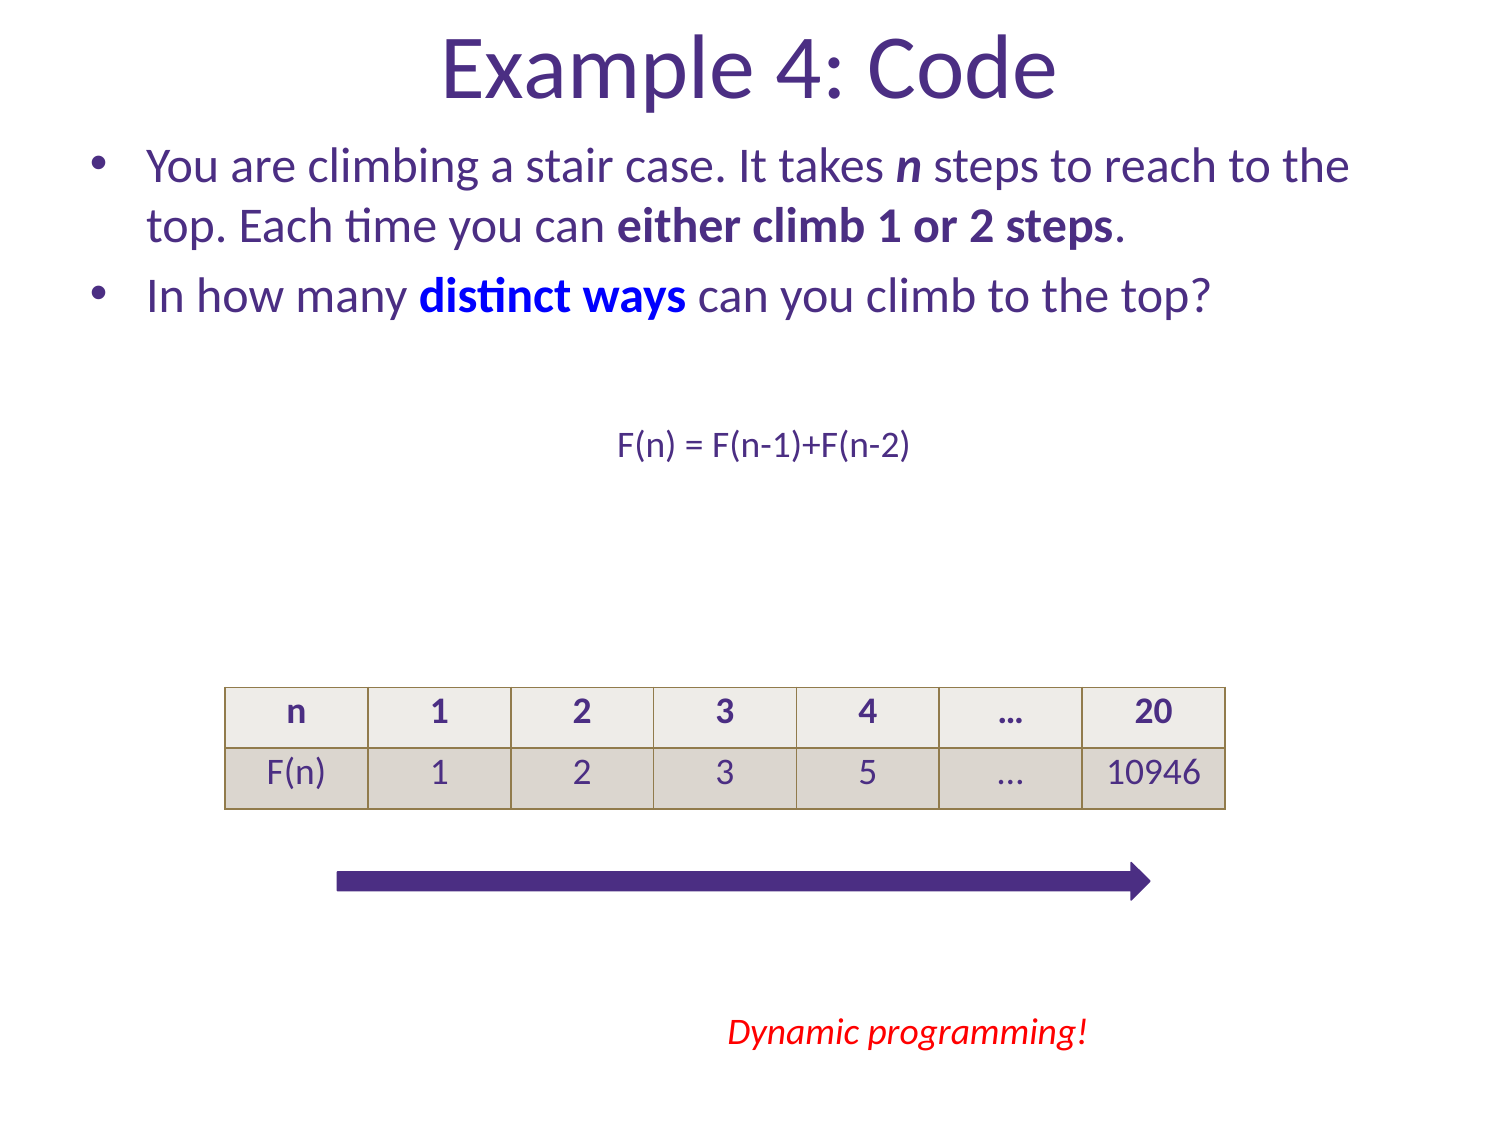

# Example 4: Code
You are climbing a stair case. It takes n steps to reach to the top. Each time you can either climb 1 or 2 steps.
In how many distinct ways can you climb to the top?
F(n) = F(n-1)+F(n-2)
| n | 1 | 2 | 3 | 4 | … | 20 |
| --- | --- | --- | --- | --- | --- | --- |
| F(n) | 1 | 2 | 3 | 5 | … | 10946 |

Dynamic programming!